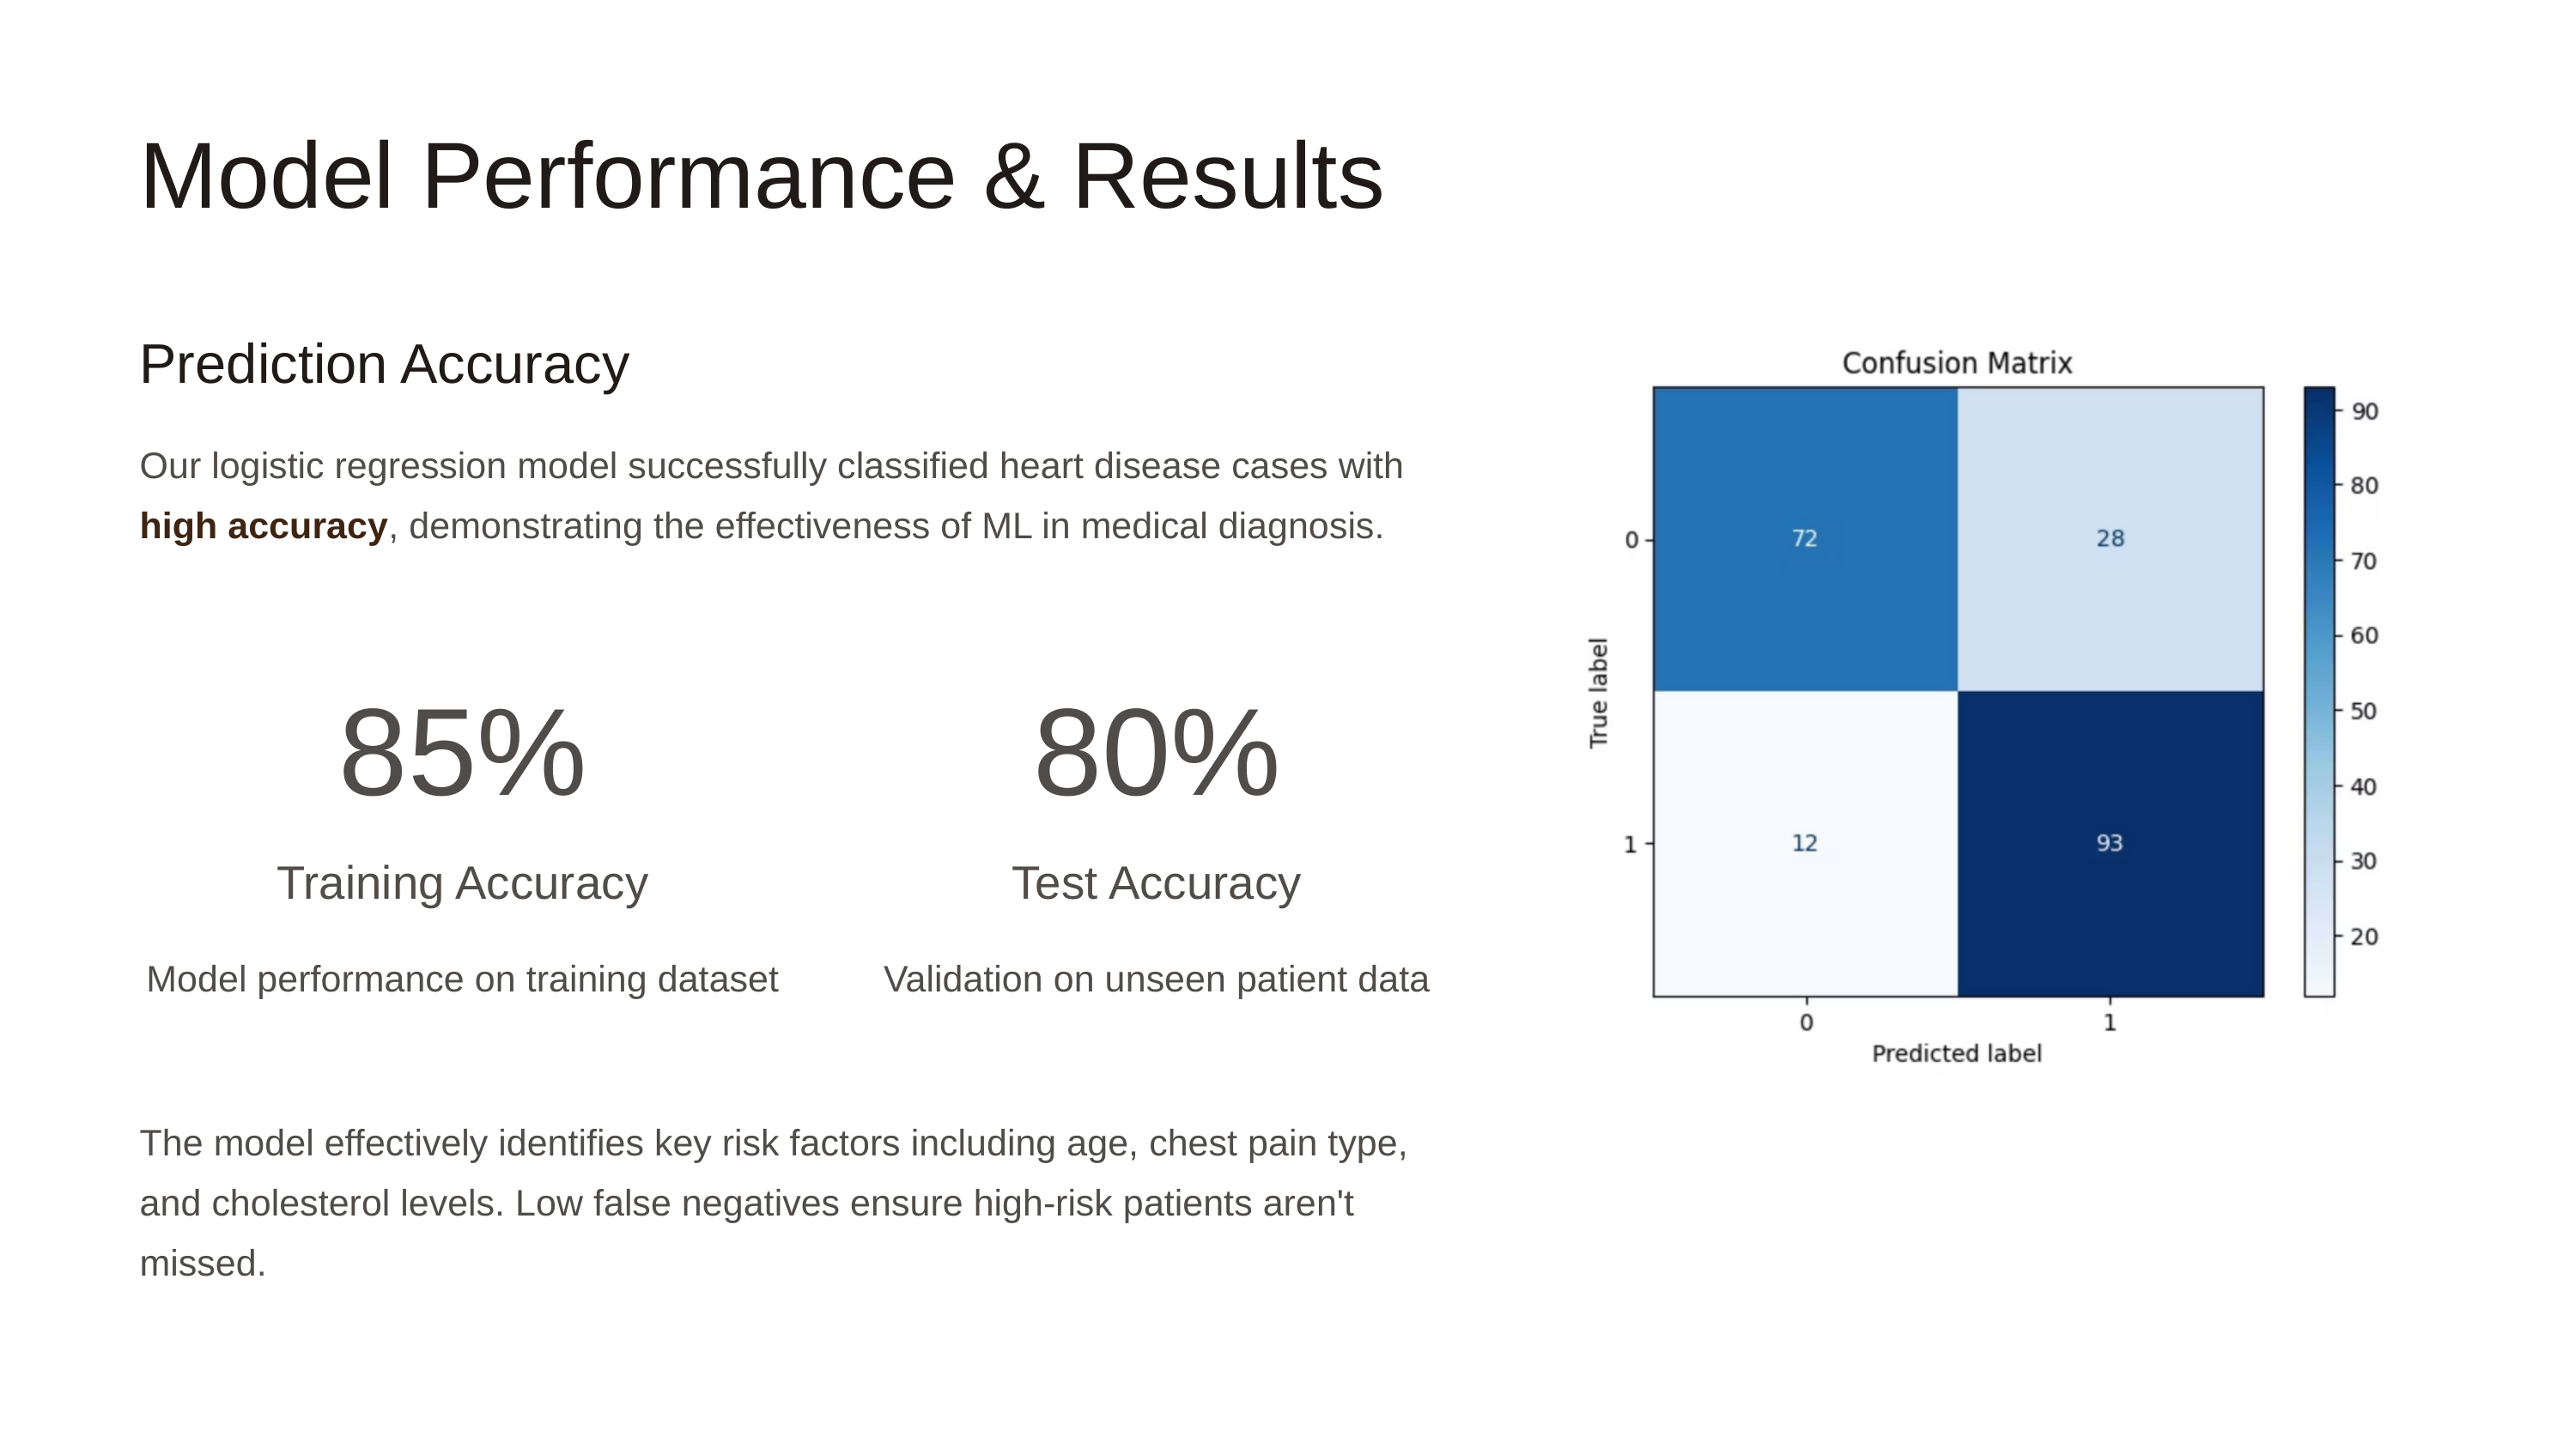

Model Performance & Results
Prediction Accuracy

Our logistic regression model successfully classified heart disease cases with high accuracy, demonstrating the effectiveness of ML in medical diagnosis.
85%
80%
Training Accuracy
Test Accuracy
Model performance on training dataset
Validation on unseen patient data
The model effectively identifies key risk factors including age, chest pain type, and cholesterol levels. Low false negatives ensure high-risk patients aren't missed.